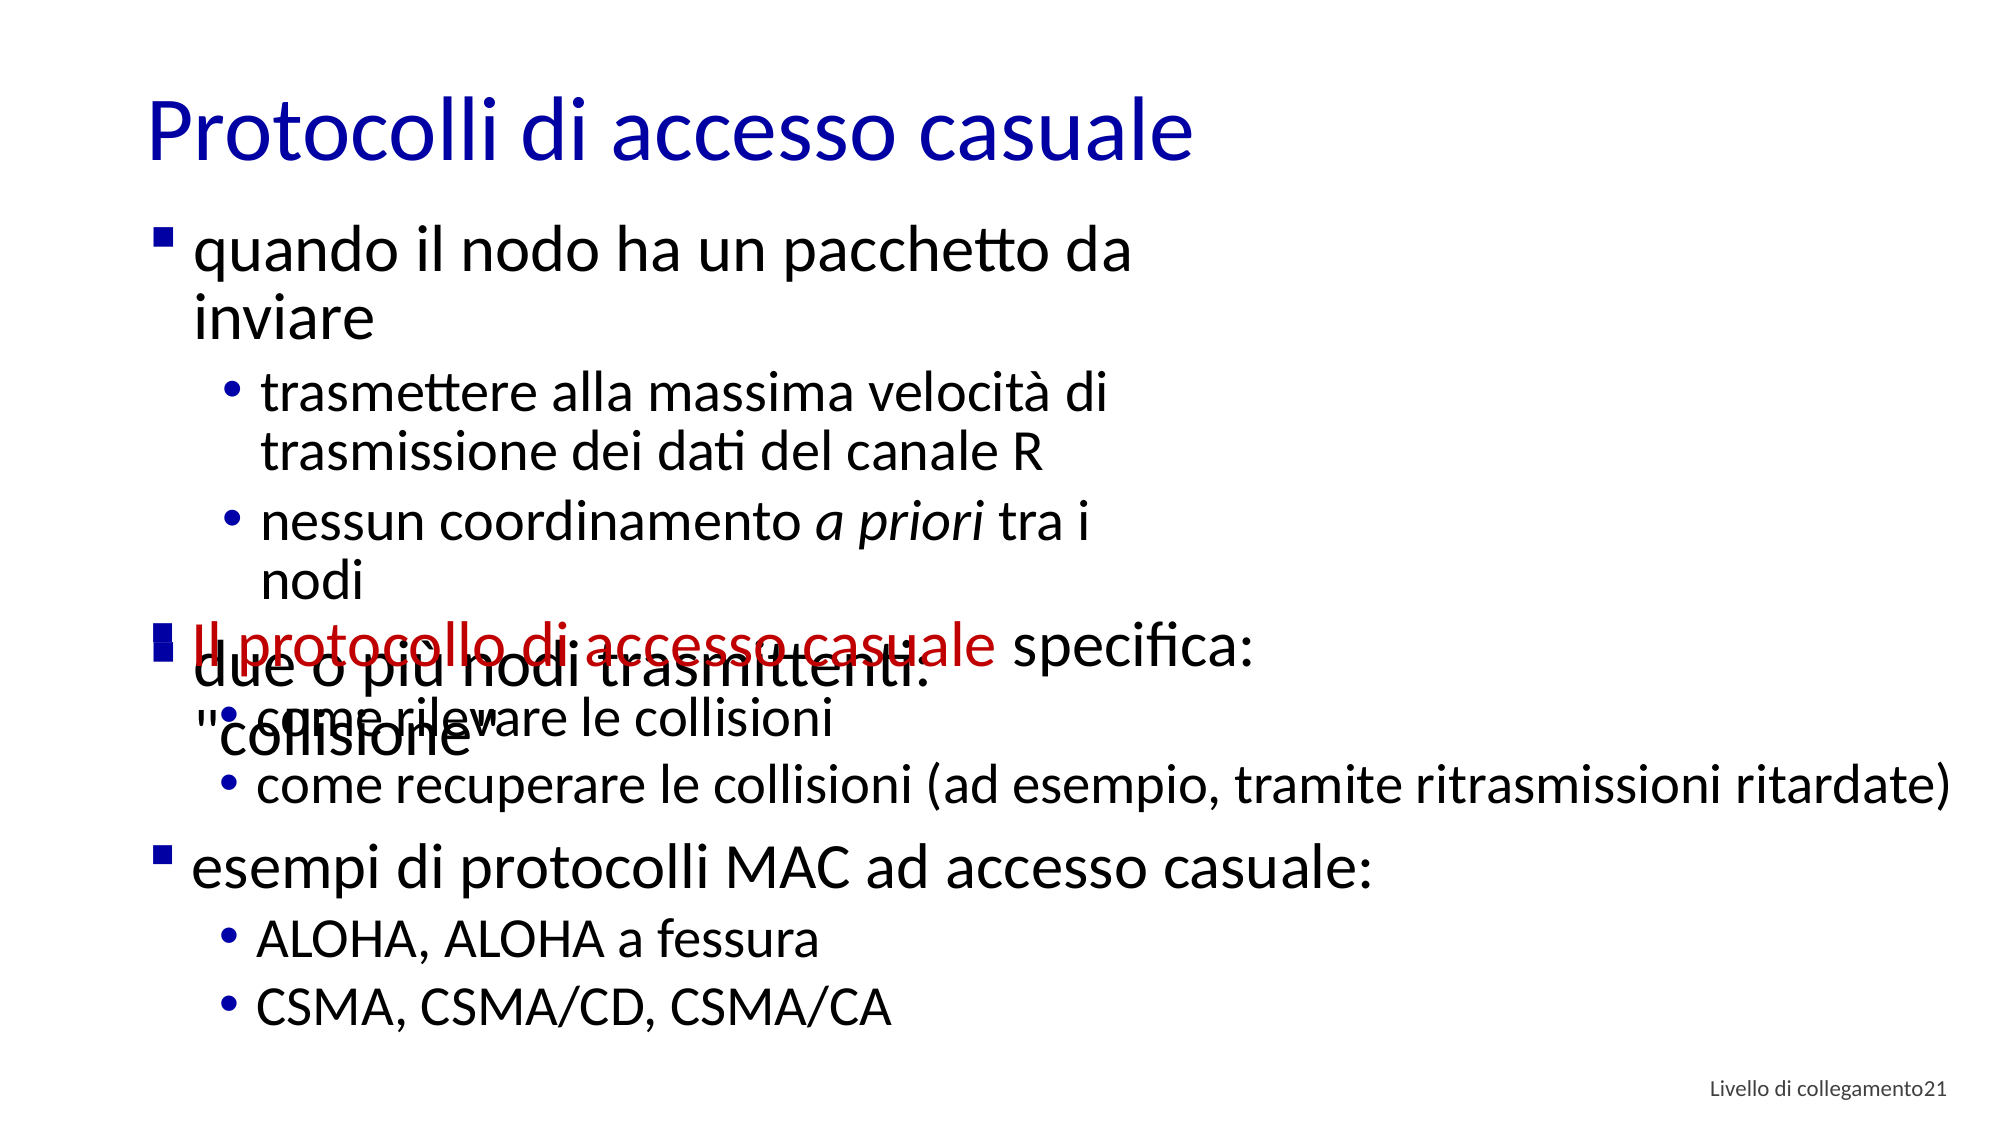

# Protocolli di accesso casuale
quando il nodo ha un pacchetto da inviare
trasmettere alla massima velocità di trasmissione dei dati del canale R
nessun coordinamento a priori tra i nodi
due o più nodi trasmittenti: "collisione"
Il protocollo di accesso casuale specifica:
come rilevare le collisioni
come recuperare le collisioni (ad esempio, tramite ritrasmissioni ritardate)
esempi di protocolli MAC ad accesso casuale:
ALOHA, ALOHA a fessura
CSMA, CSMA/CD, CSMA/CA
Livello di collegamento21